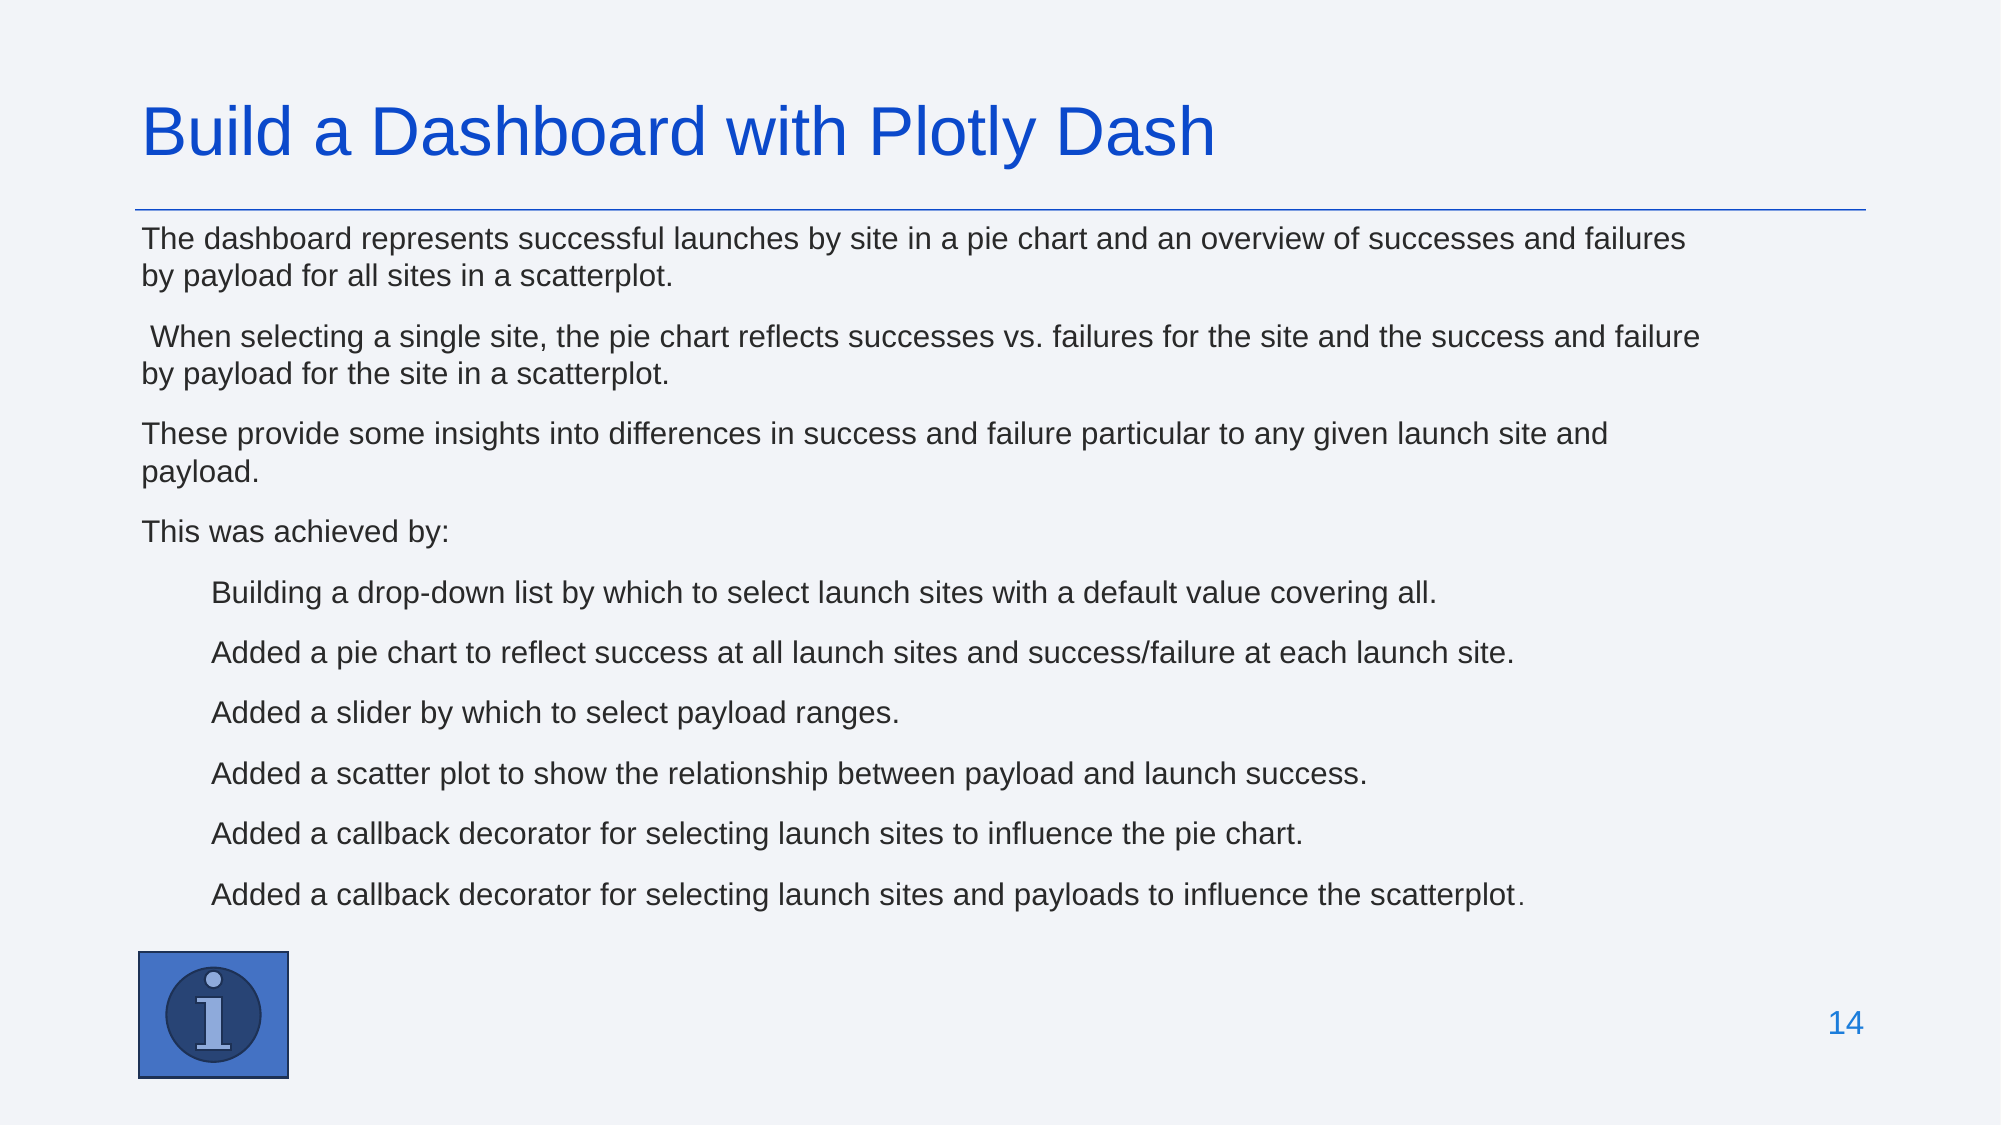

Build a Dashboard with Plotly Dash
The dashboard represents successful launches by site in a pie chart and an overview of successes and failures by payload for all sites in a scatterplot.
 When selecting a single site, the pie chart reflects successes vs. failures for the site and the success and failure by payload for the site in a scatterplot.
These provide some insights into differences in success and failure particular to any given launch site and payload.
This was achieved by:
Building a drop-down list by which to select launch sites with a default value covering all.
Added a pie chart to reflect success at all launch sites and success/failure at each launch site.
Added a slider by which to select payload ranges.
Added a scatter plot to show the relationship between payload and launch success.
Added a callback decorator for selecting launch sites to influence the pie chart.
Added a callback decorator for selecting launch sites and payloads to influence the scatterplot.

14